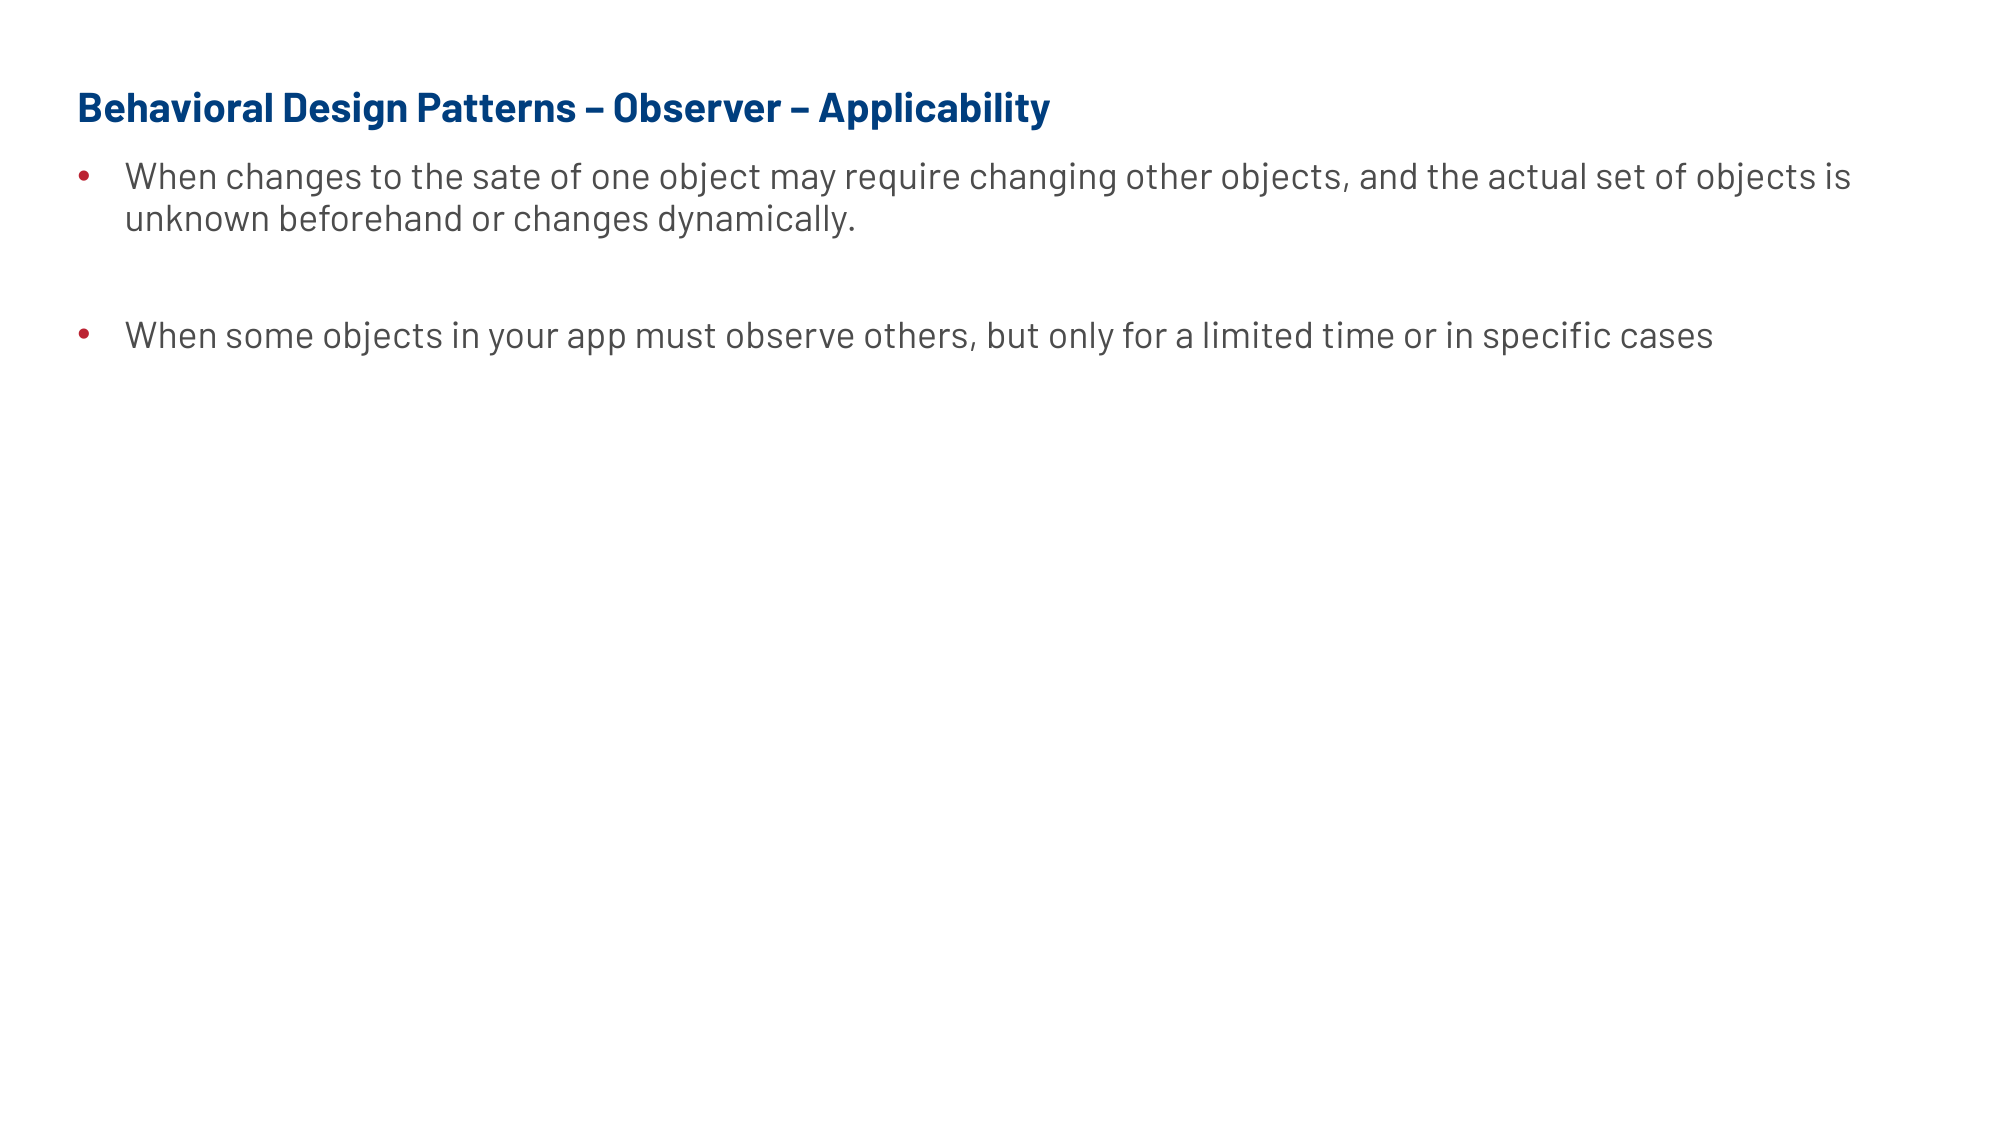

# Behavioral Design Patterns – Observer – Applicability
When changes to the sate of one object may require changing other objects, and the actual set of objects is unknown beforehand or changes dynamically.

When some objects in your app must observe others, but only for a limited time or in specific cases